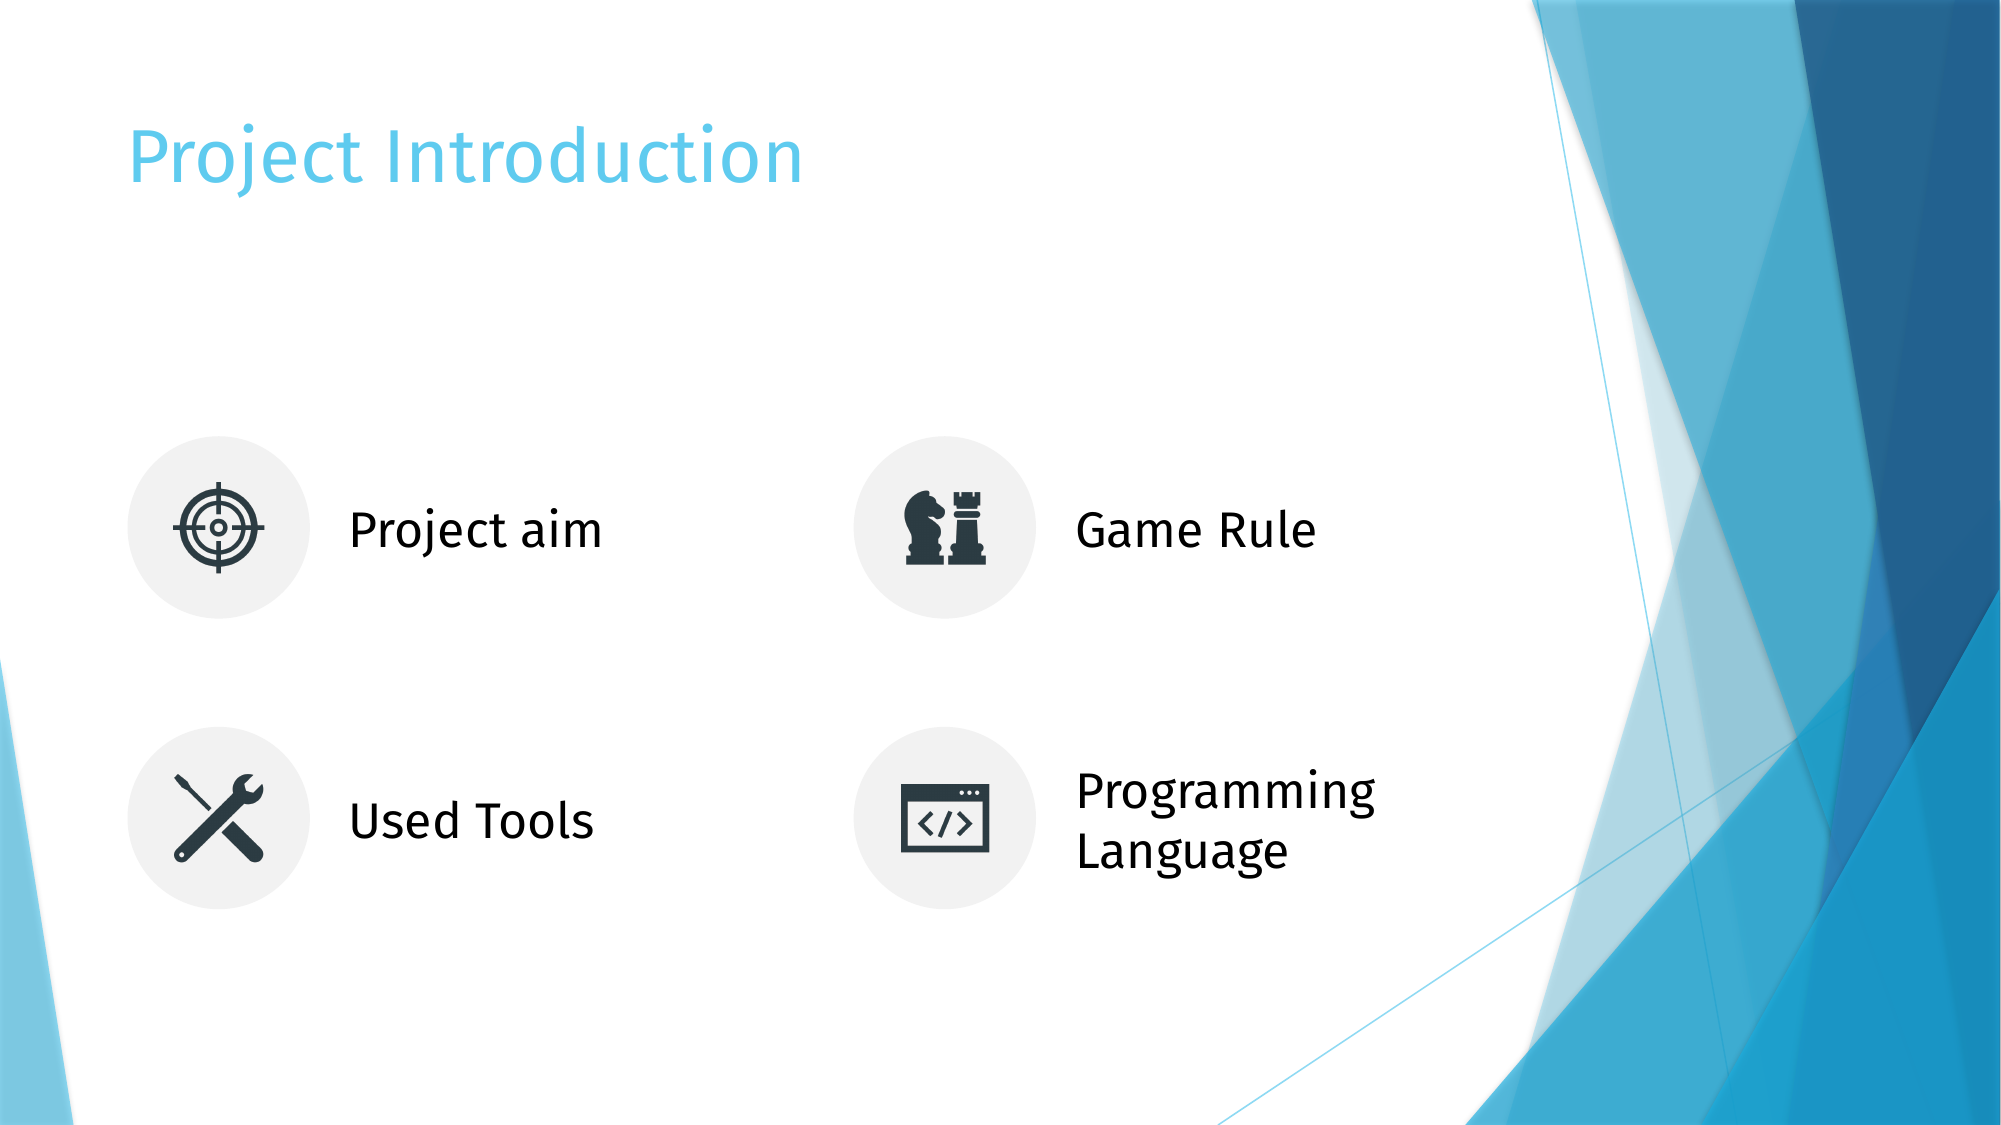

# Project Introduction
Project aim
Game Rule
Used Tools
Programming Language